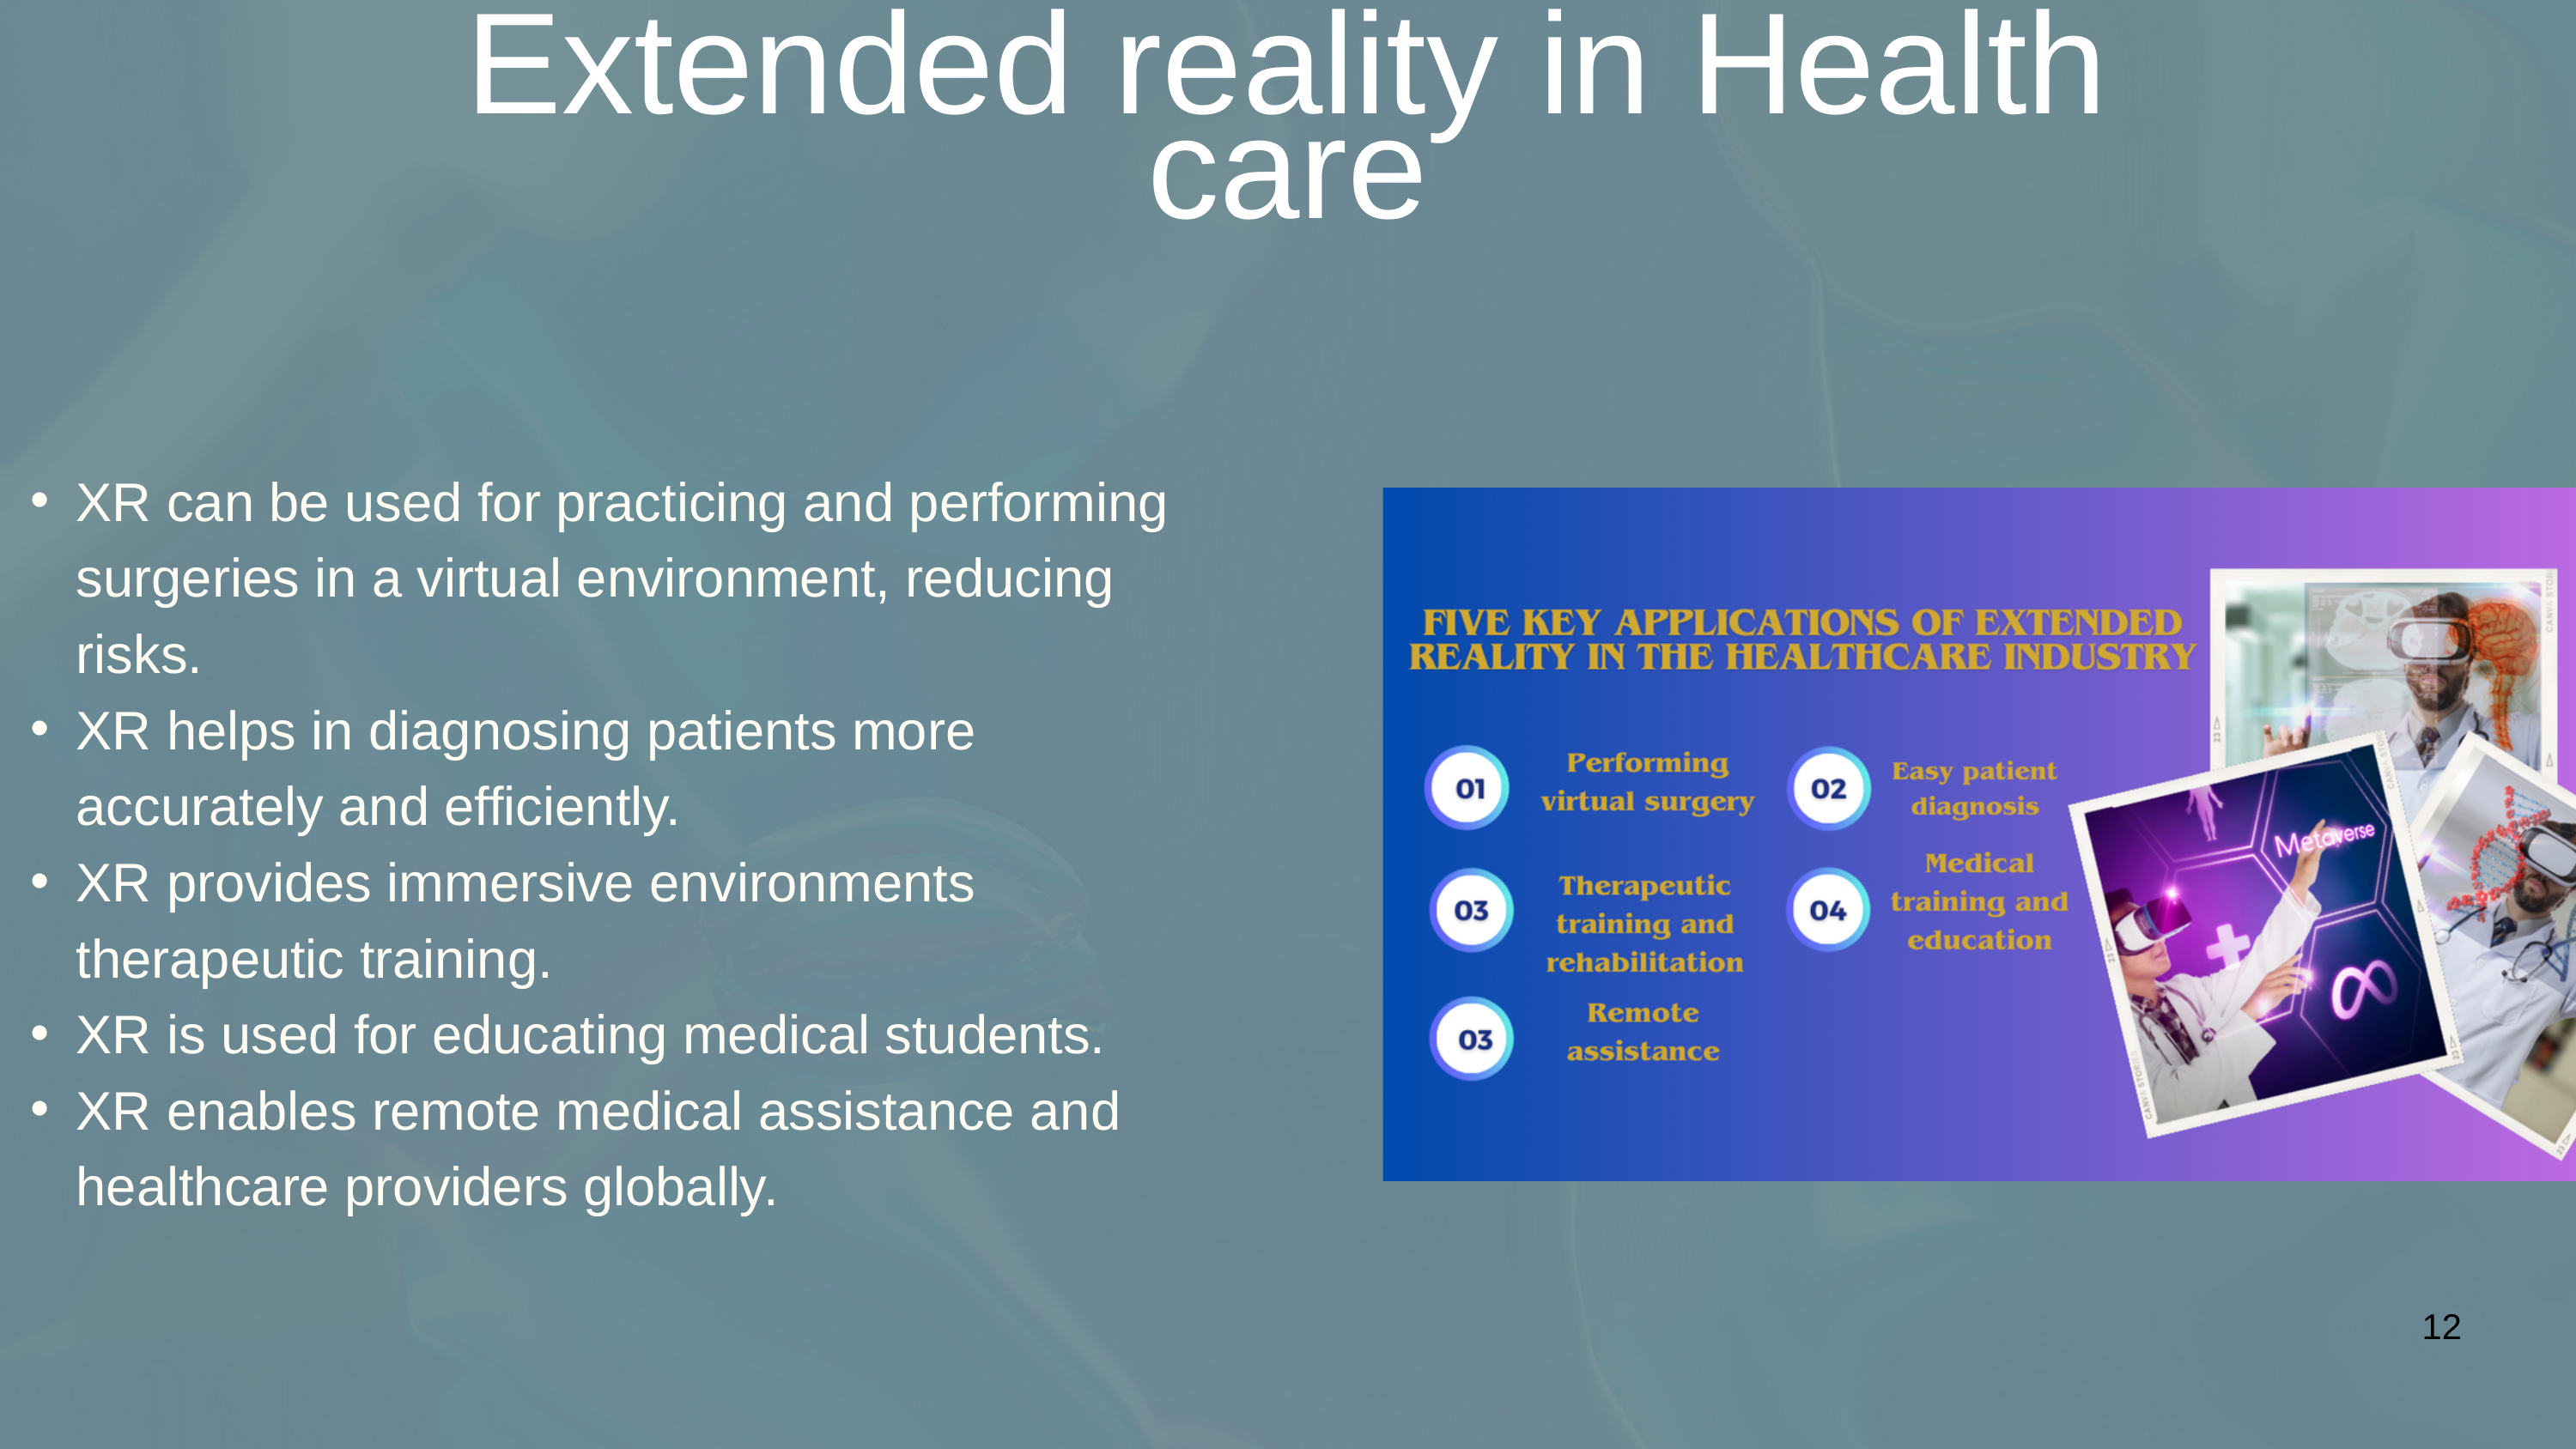

Extended reality in Health care
XR can be used for practicing and performing surgeries in a virtual environment, reducing risks.
XR helps in diagnosing patients more accurately and efficiently.
XR provides immersive environments therapeutic training.
XR is used for educating medical students.
XR enables remote medical assistance and  healthcare providers globally.

12